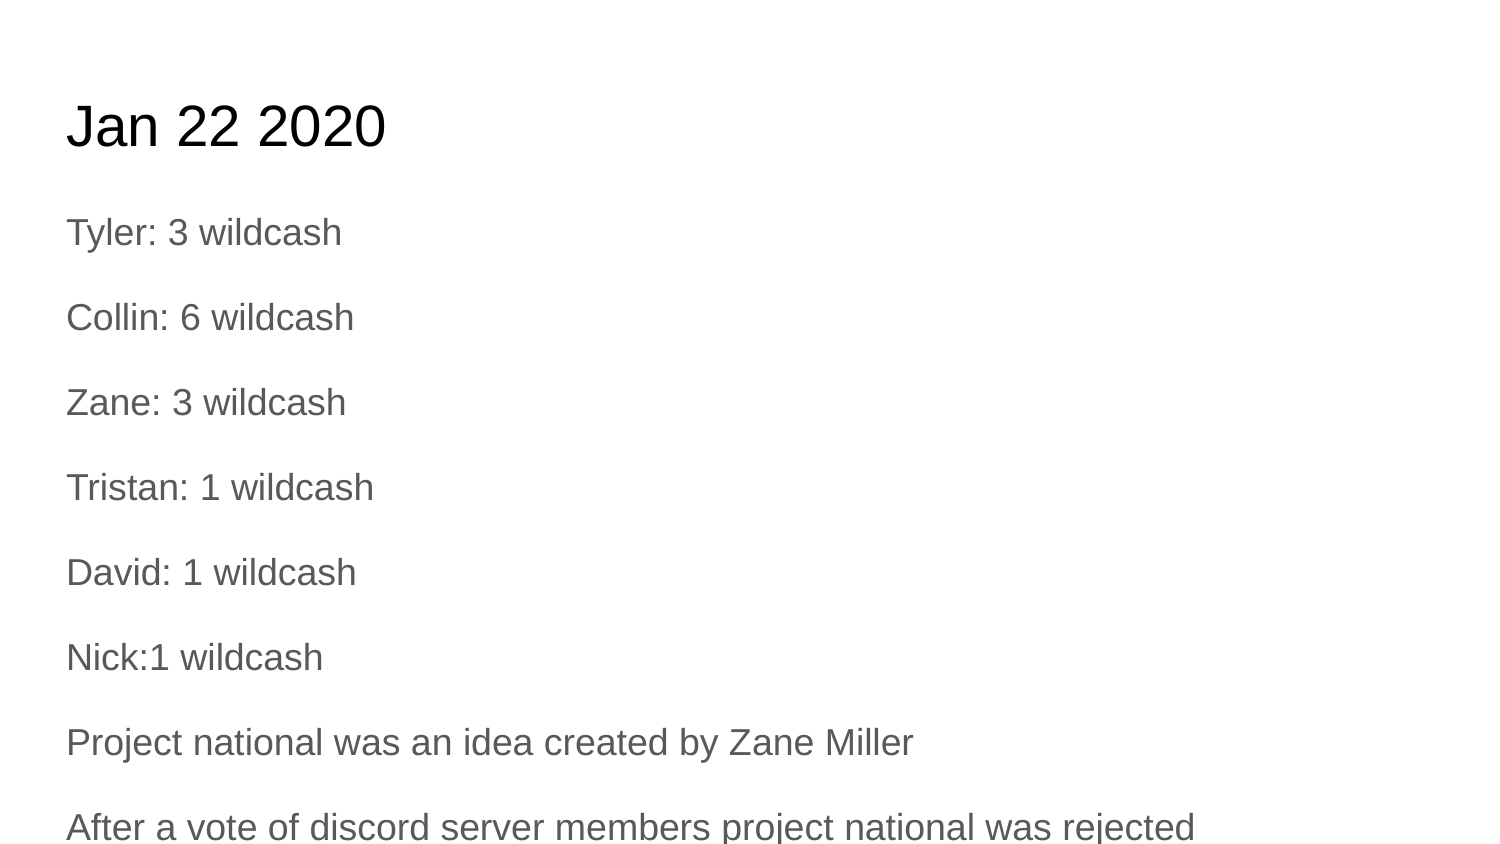

# Jan 22 2020
Tyler: 3 wildcash
Collin: 6 wildcash
Zane: 3 wildcash
Tristan: 1 wildcash
David: 1 wildcash
Nick:1 wildcash
Project national was an idea created by Zane Miller
After a vote of discord server members project national was rejected